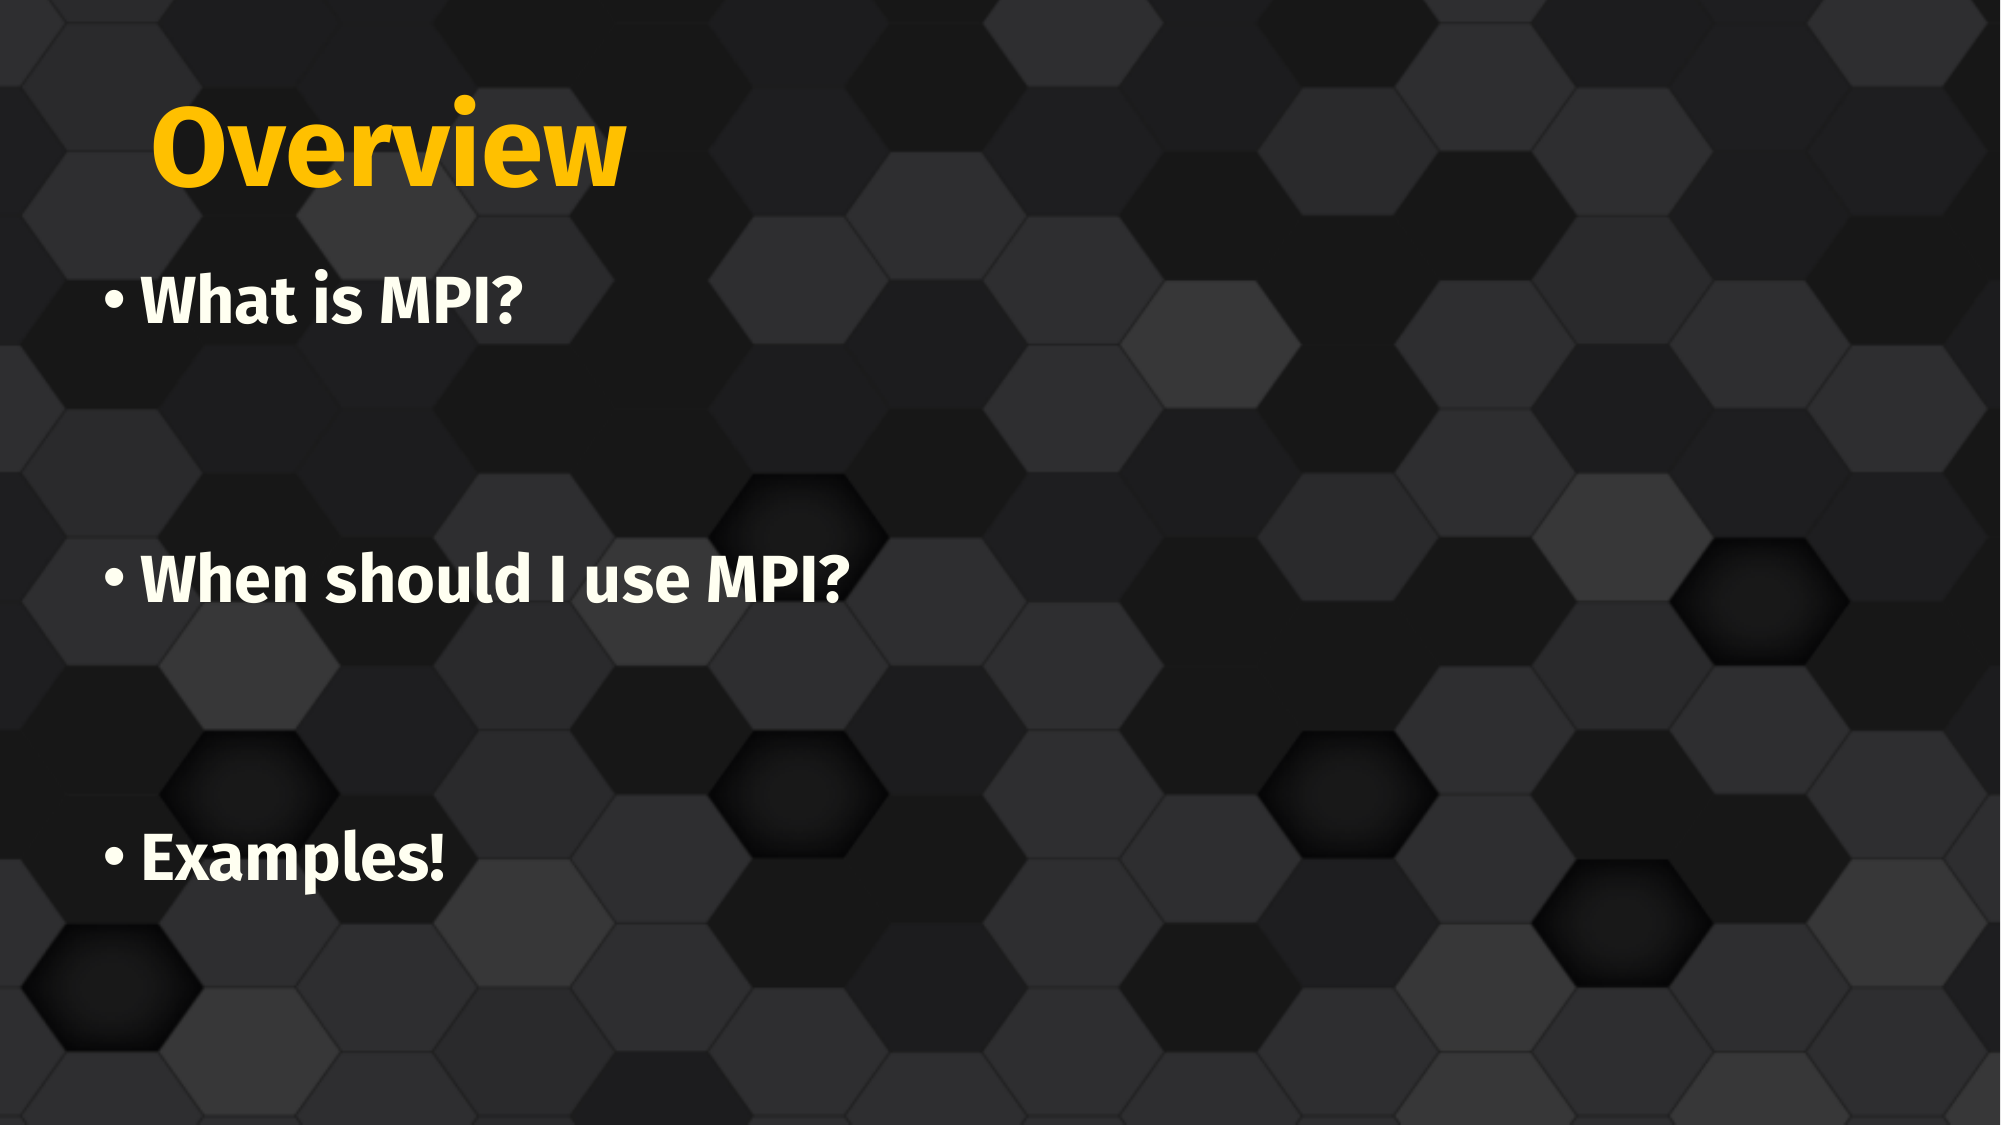

# Overview
What is MPI?

When should I use MPI?

Examples!